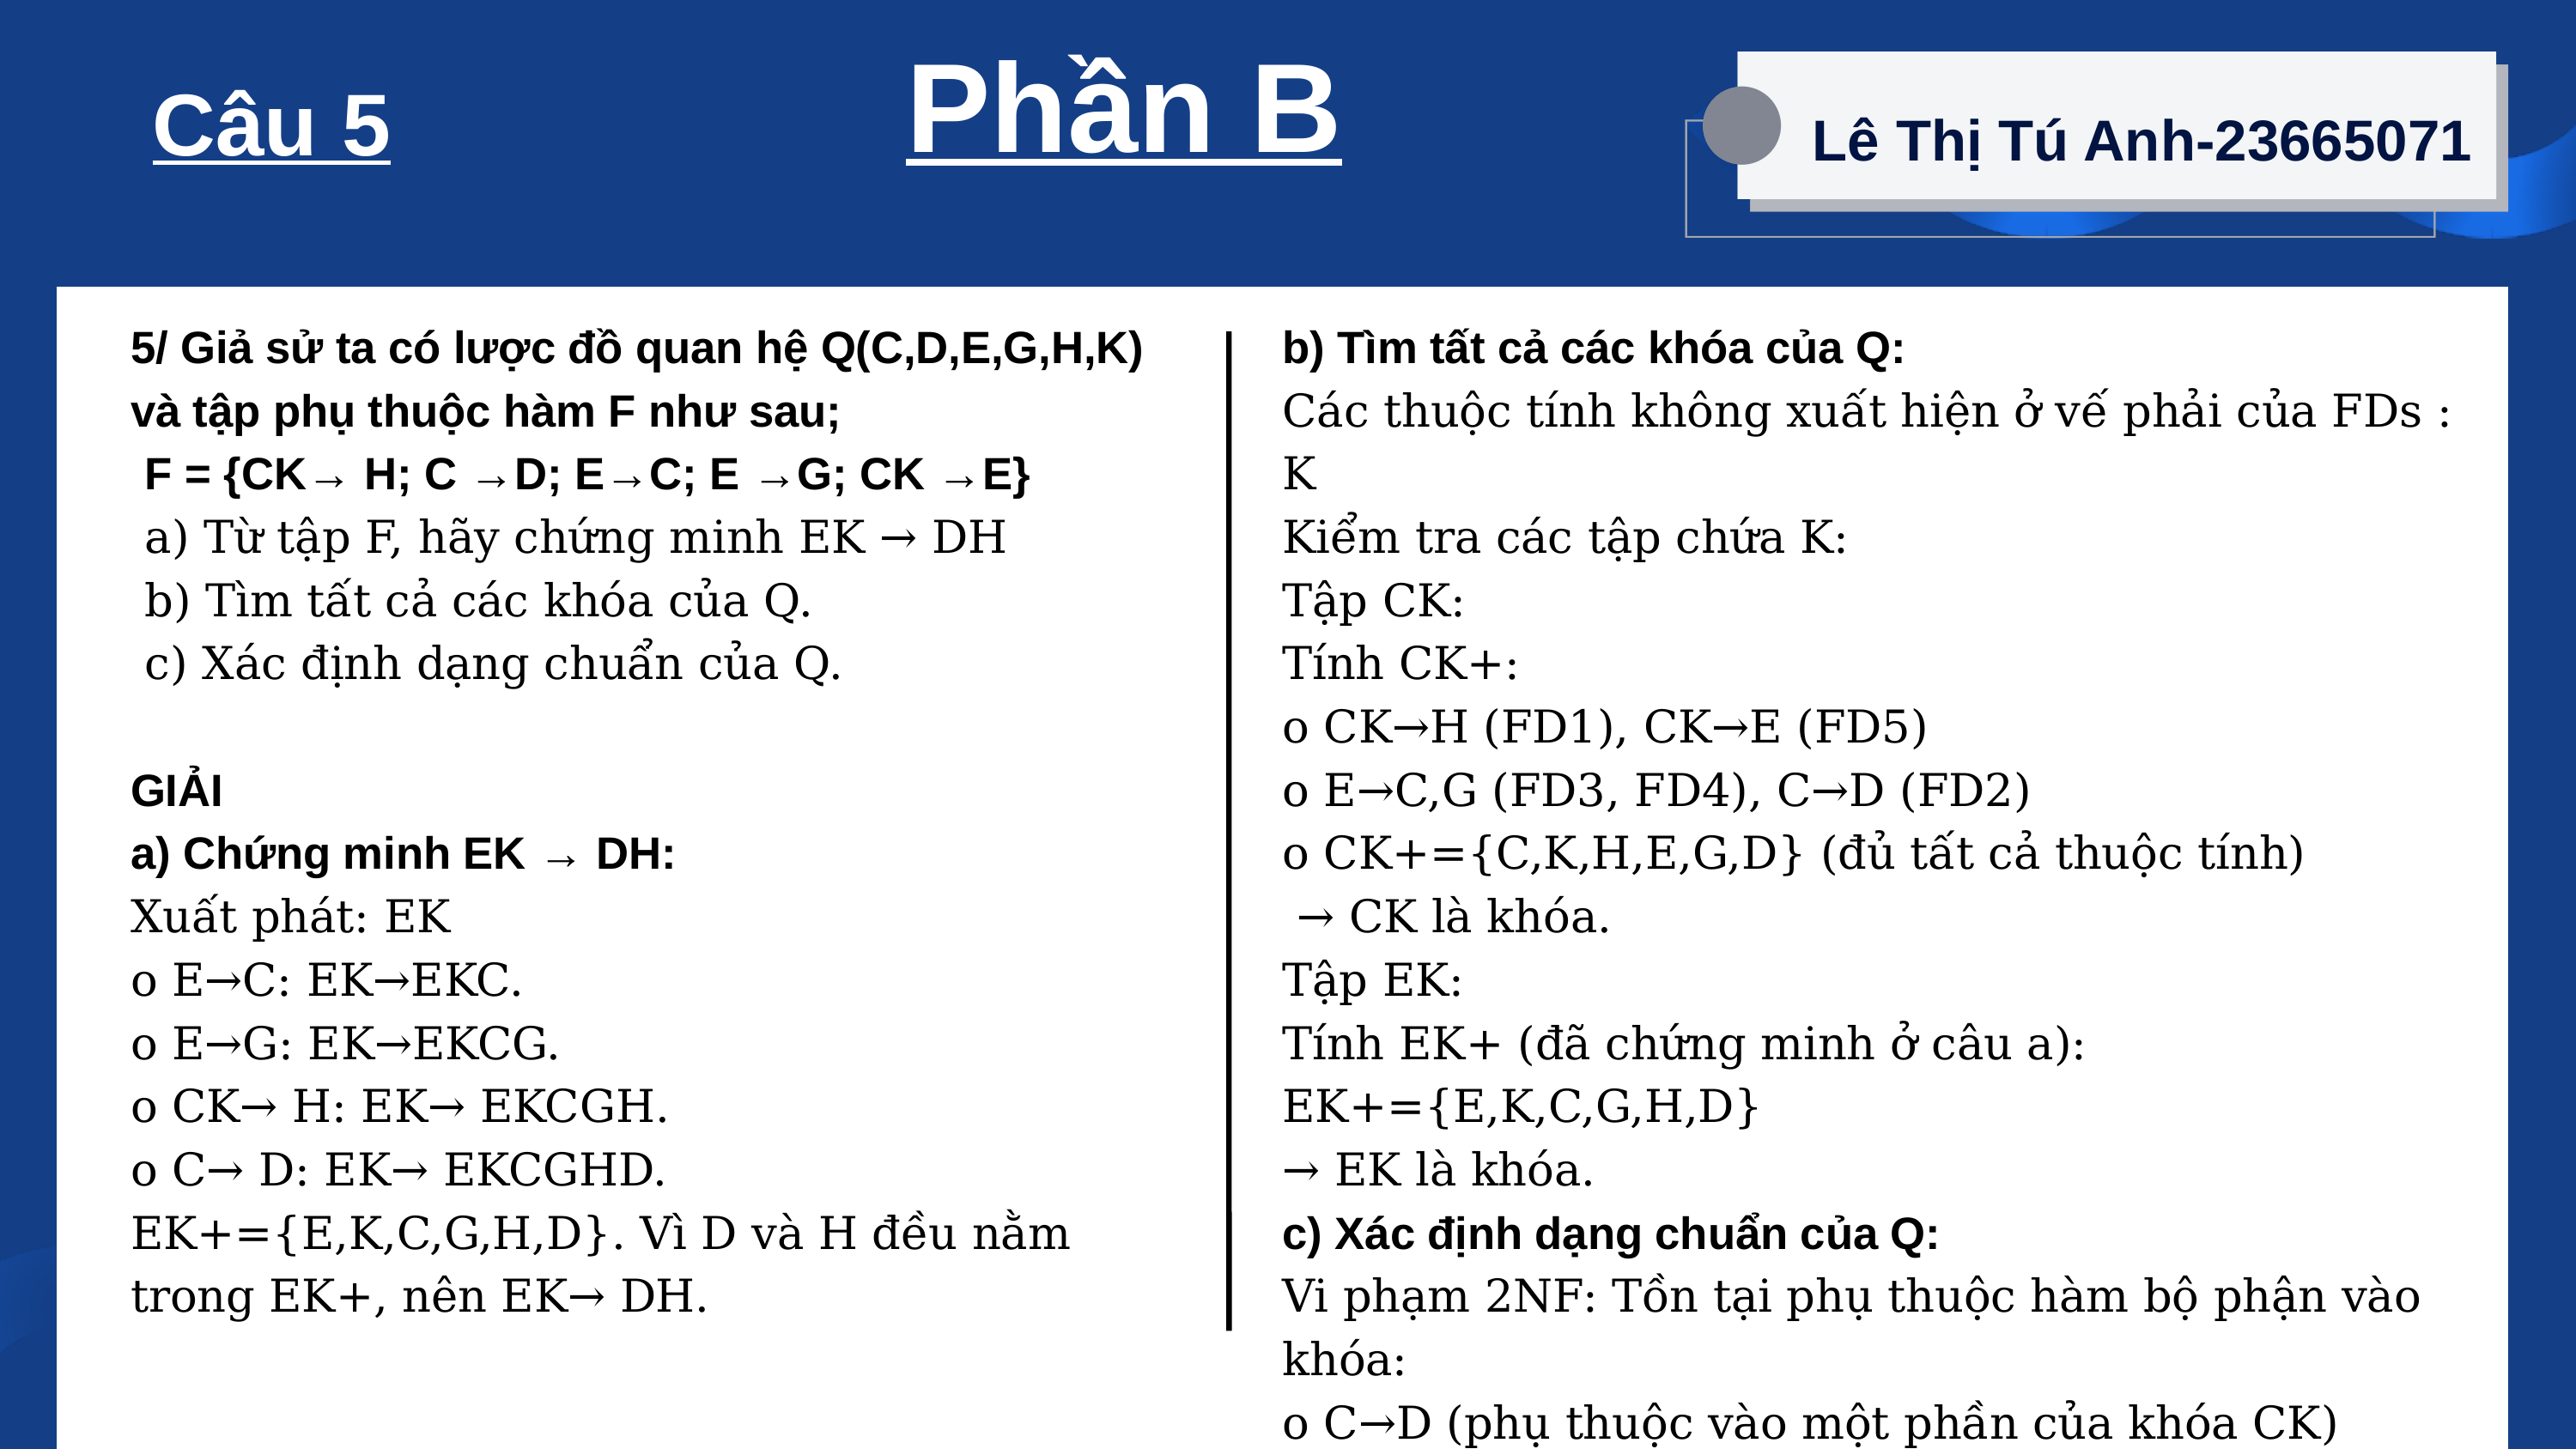

Phần B
Câu 5

Lê Thị Tú Anh-23665071

5/ Giả sử ta có lược đồ quan hệ Q(C,D,E,G,H,K) và tập phụ thuộc hàm F như sau;
 F = {CK→ H; C →D; E→C; E →G; CK →E}
 a) Từ tập F, hãy chứng minh EK → DH
 b) Tìm tất cả các khóa của Q.
 c) Xác định dạng chuẩn của Q.

GIẢI
a) Chứng minh EK → DH:
Xuất phát: EK
o E→C: EK→EKC.
o E→G: EK→EKCG.
o CK→ H: EK→ EKCGH.
o C→ D: EK→ EKCGHD.
EK+={E,K,C,G,H,D}. Vì D và H đều nằm trong EK+, nên EK→ DH.

b) Tìm tất cả các khóa của Q:
Các thuộc tính không xuất hiện ở vế phải của FDs : K
Kiểm tra các tập chứa K:
Tập CK:
Tính CK+:
o CK→H (FD1), CK→E (FD5)
o E→C,G (FD3, FD4), C→D (FD2)
o CK+={C,K,H,E,G,D} (đủ tất cả thuộc tính)
 → CK là khóa.
Tập EK:
Tính EK+ (đã chứng minh ở câu a): EK+={E,K,C,G,H,D}
→ EK là khóa.
c) Xác định dạng chuẩn của Q:
Vi phạm 2NF: Tồn tại phụ thuộc hàm bộ phận vào khóa:
o C→D (phụ thuộc vào một phần của khóa CK)
o E→C,G (phụ thuộc vào một phần của khóa EK)
 → Q chỉ đạt 1NF.